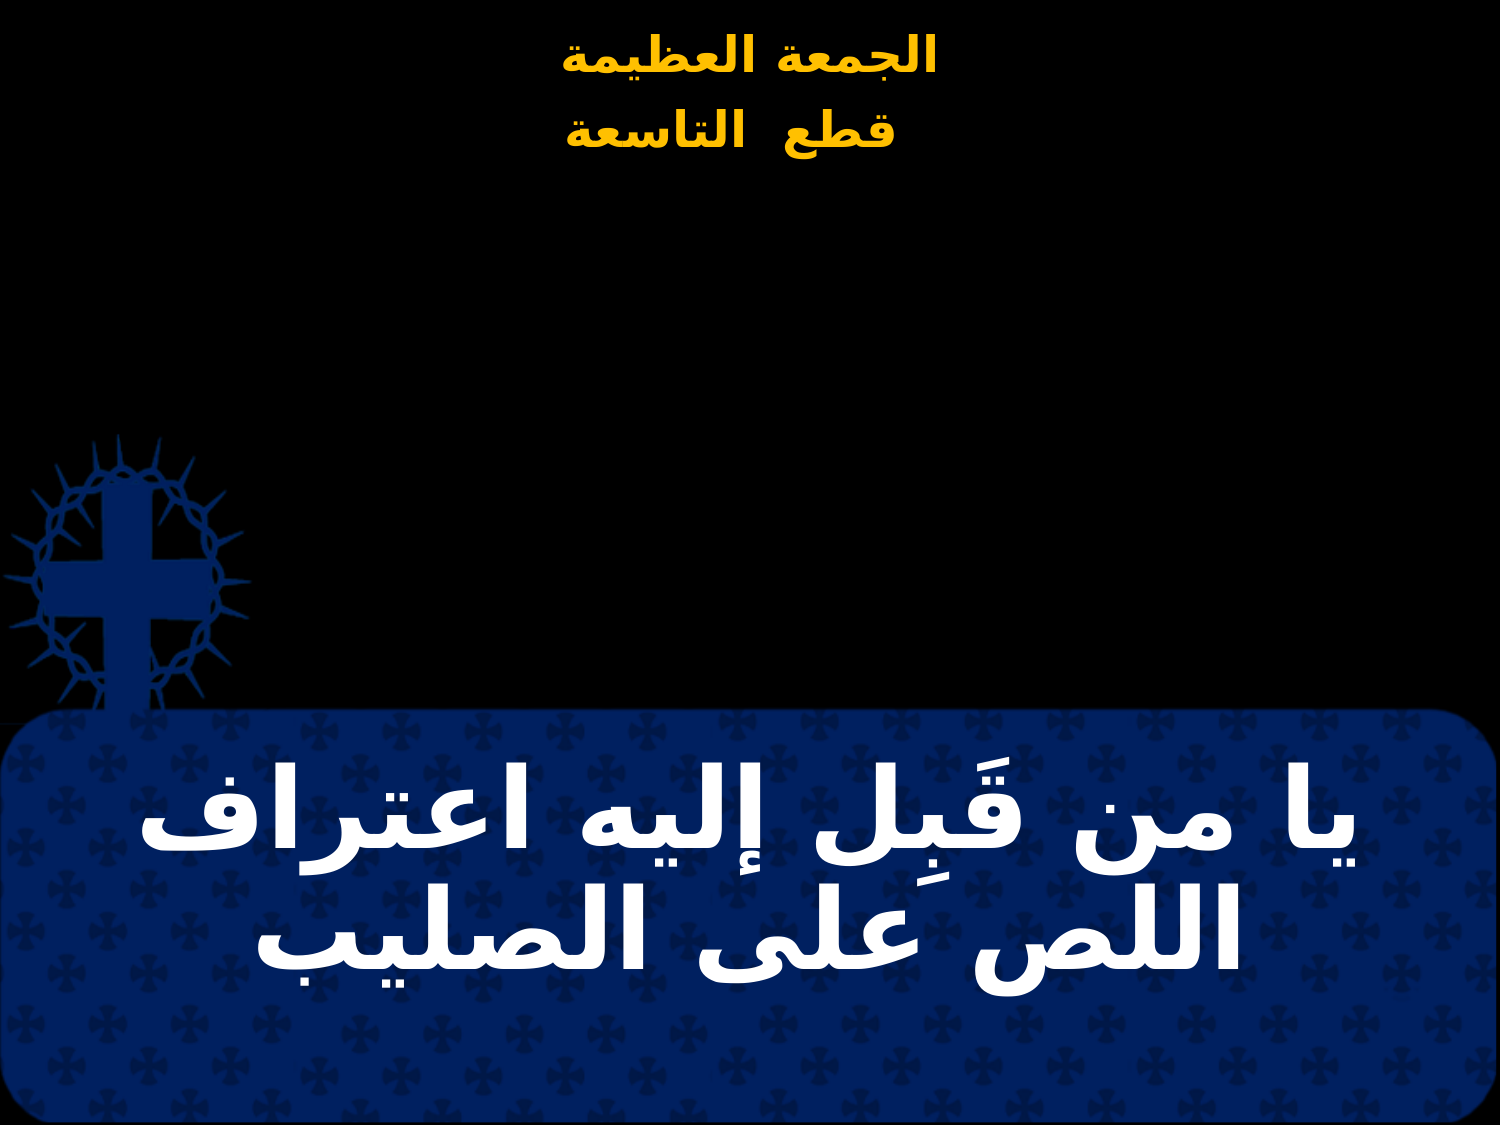

# يا من قَبِل إليه اعتراف اللص على الصليب